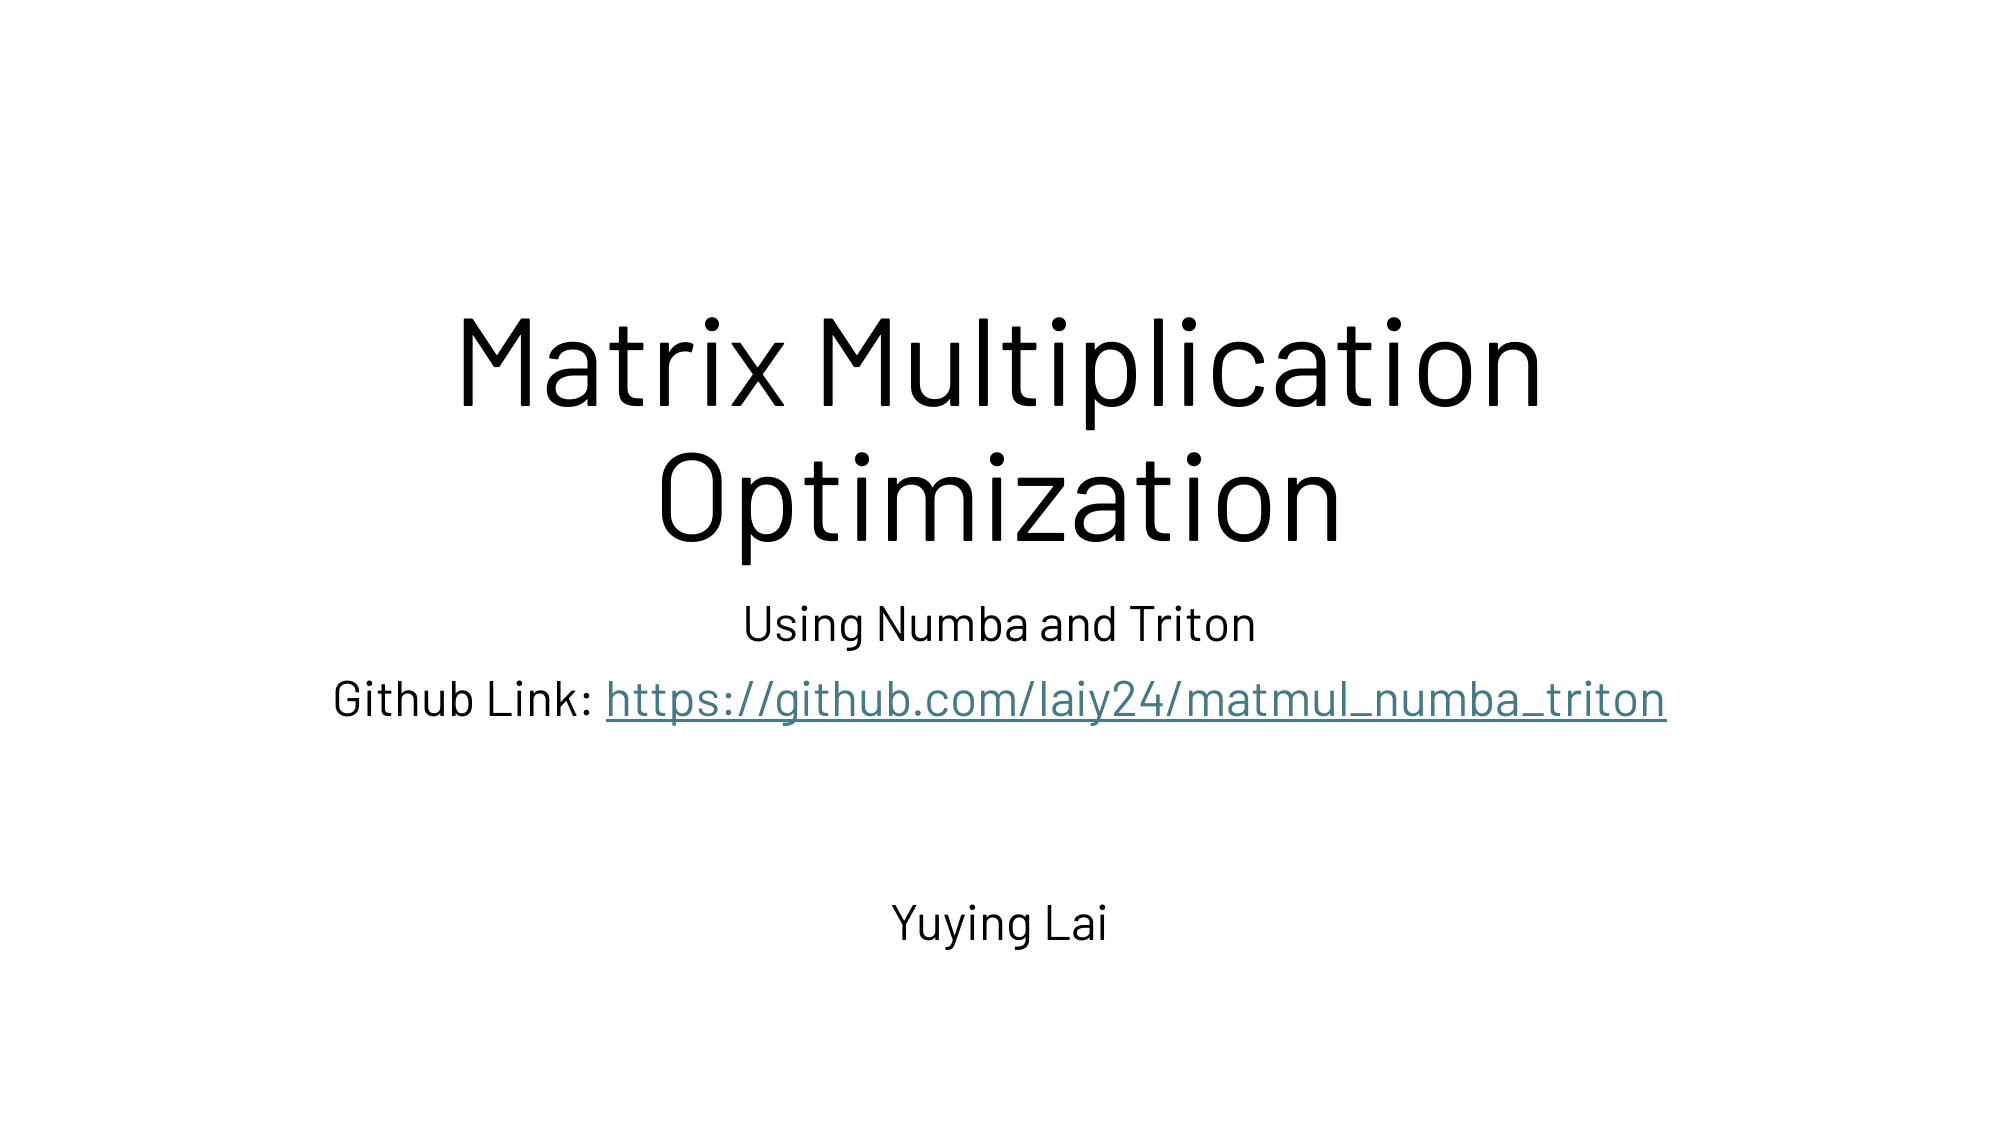

# Matrix Multiplication Optimization
Using Numba and Triton
Github Link: https://github.com/laiy24/matmul_numba_triton

Yuying Lai